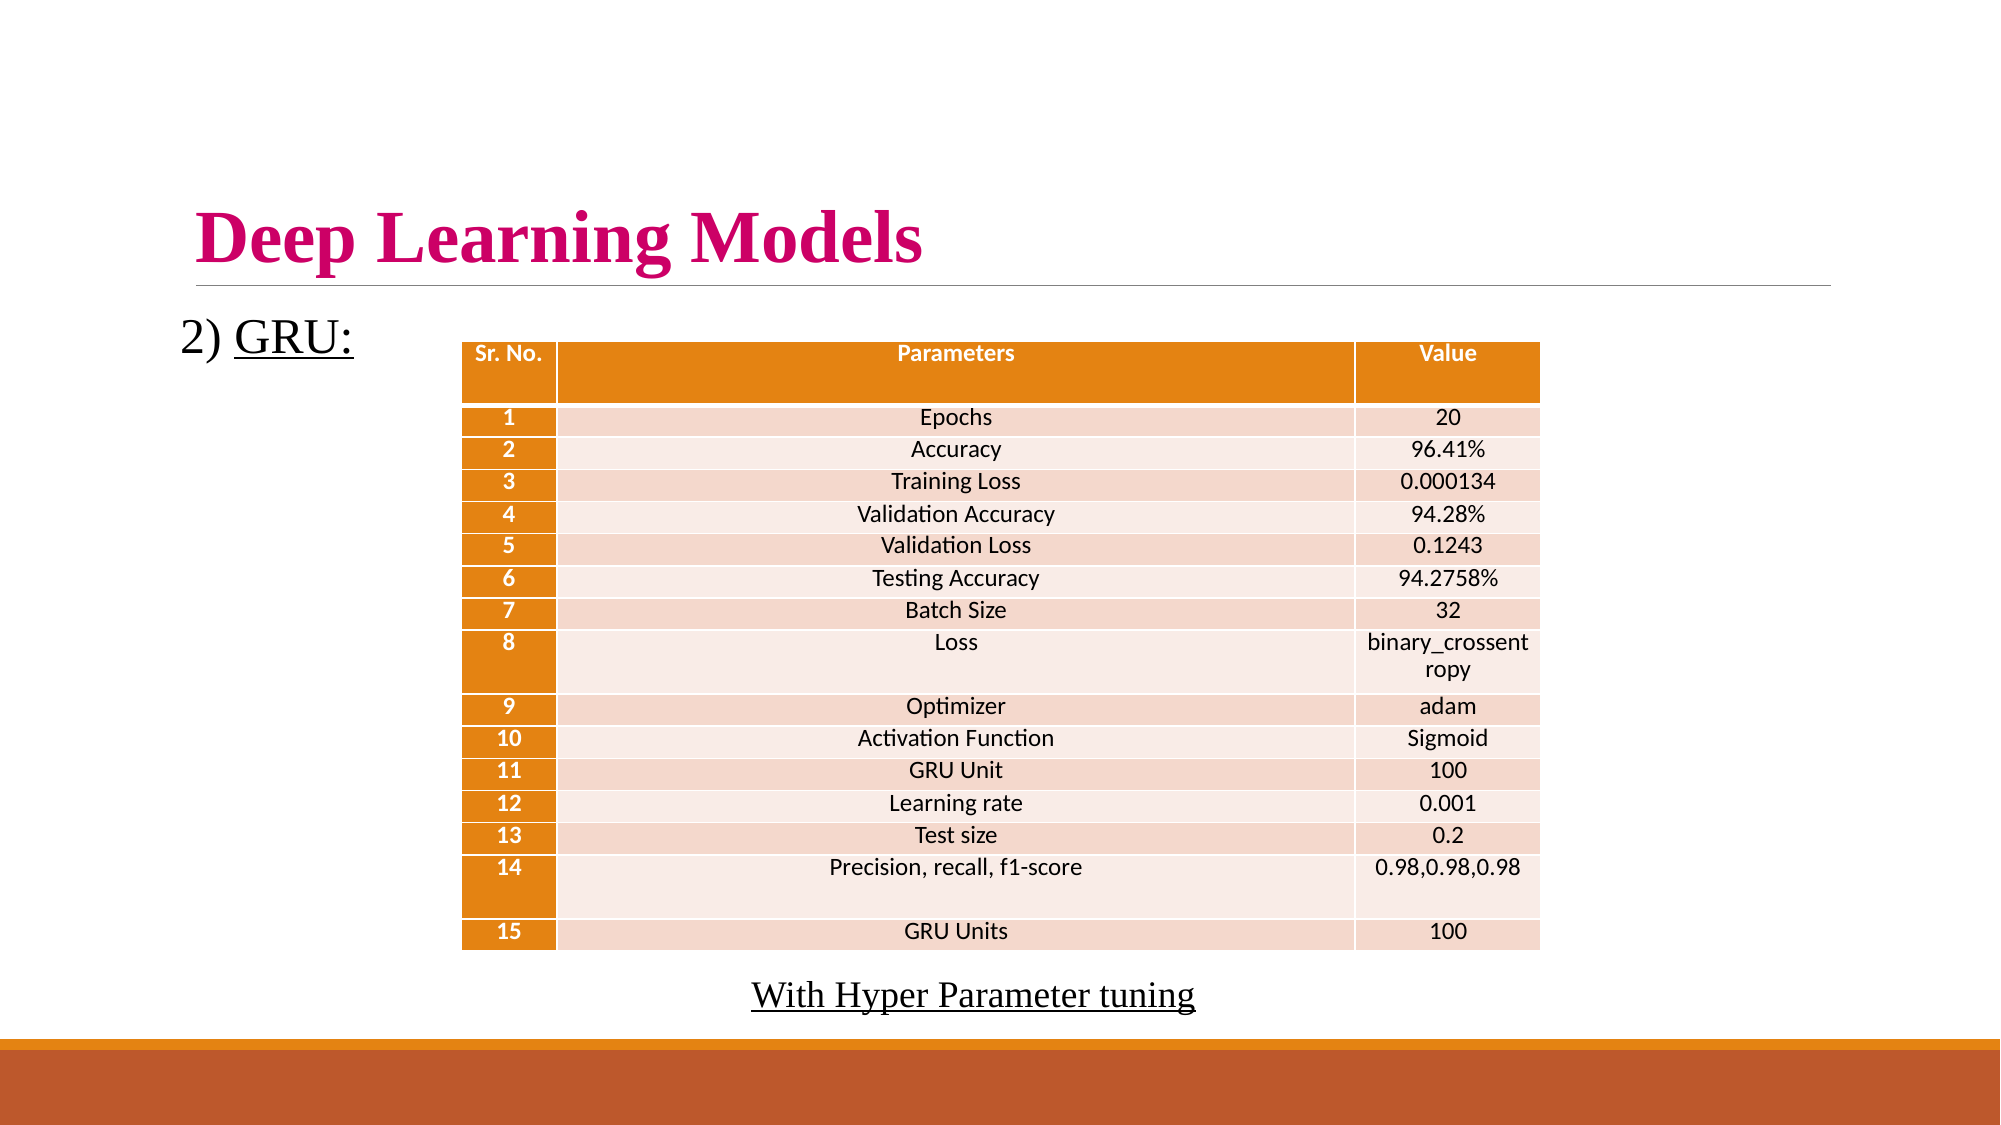

# Deep Learning Models
2) GRU:

| Sr. No. | Parameters | Value |
| --- | --- | --- |
| 1 | Epochs | 20 |
| 2 | Accuracy | 96.41% |
| 3 | Training Loss | 0.000134 |
| 4 | Validation Accuracy | 94.28% |
| 5 | Validation Loss | 0.1243 |
| 6 | Testing Accuracy | 94.2758% |
| 7 | Batch Size | 32 |
| 8 | Loss | binary\_crossentropy |
| 9 | Optimizer | adam |
| 10 | Activation Function | Sigmoid |
| 11 | GRU Unit | 100 |
| 12 | Learning rate | 0.001 |
| 13 | Test size | 0.2 |
| 14 | Precision, recall, f1-score | 0.98,0.98,0.98 |
| 15 | GRU Units | 100 |
With Hyper Parameter tuning